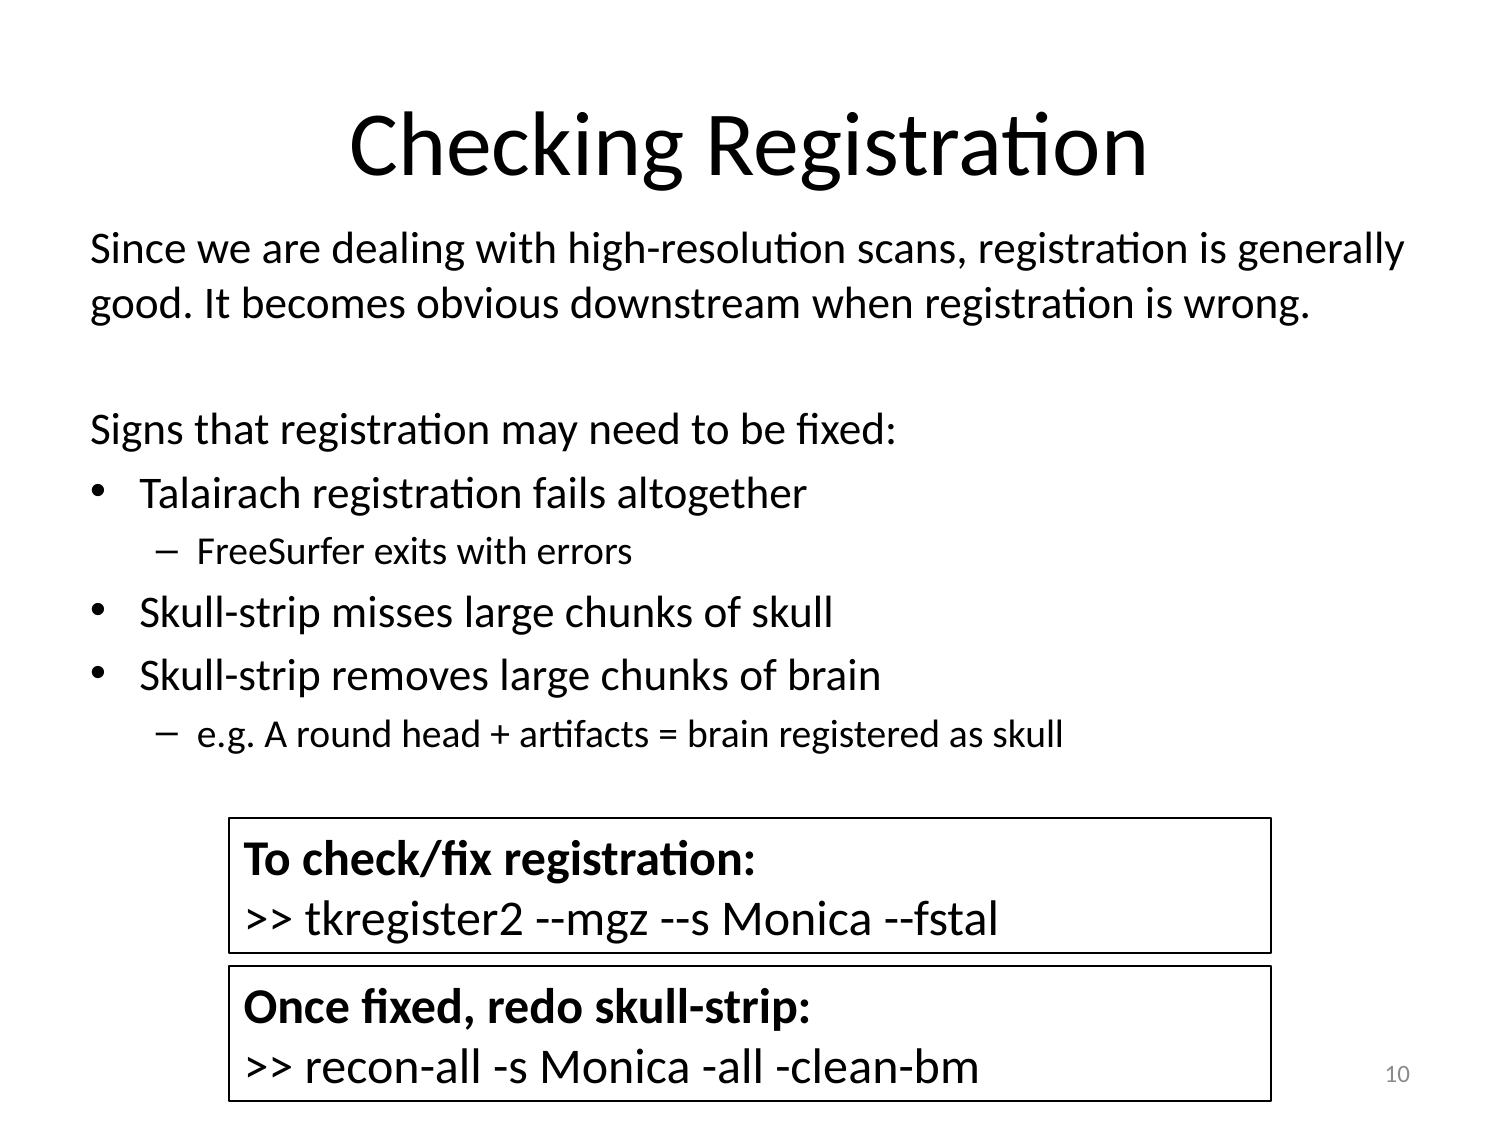

# Checking Registration
Since we are dealing with high-resolution scans, registration is generally good. It becomes obvious downstream when registration is wrong.

Signs that registration may need to be fixed:
Talairach registration fails altogether
FreeSurfer exits with errors
Skull-strip misses large chunks of skull
Skull-strip removes large chunks of brain
e.g. A round head + artifacts = brain registered as skull
To check/fix registration:
>> tkregister2 --mgz --s Monica --fstal
Once fixed, redo skull-strip:
>> recon-all -s Monica -all -clean-bm
10